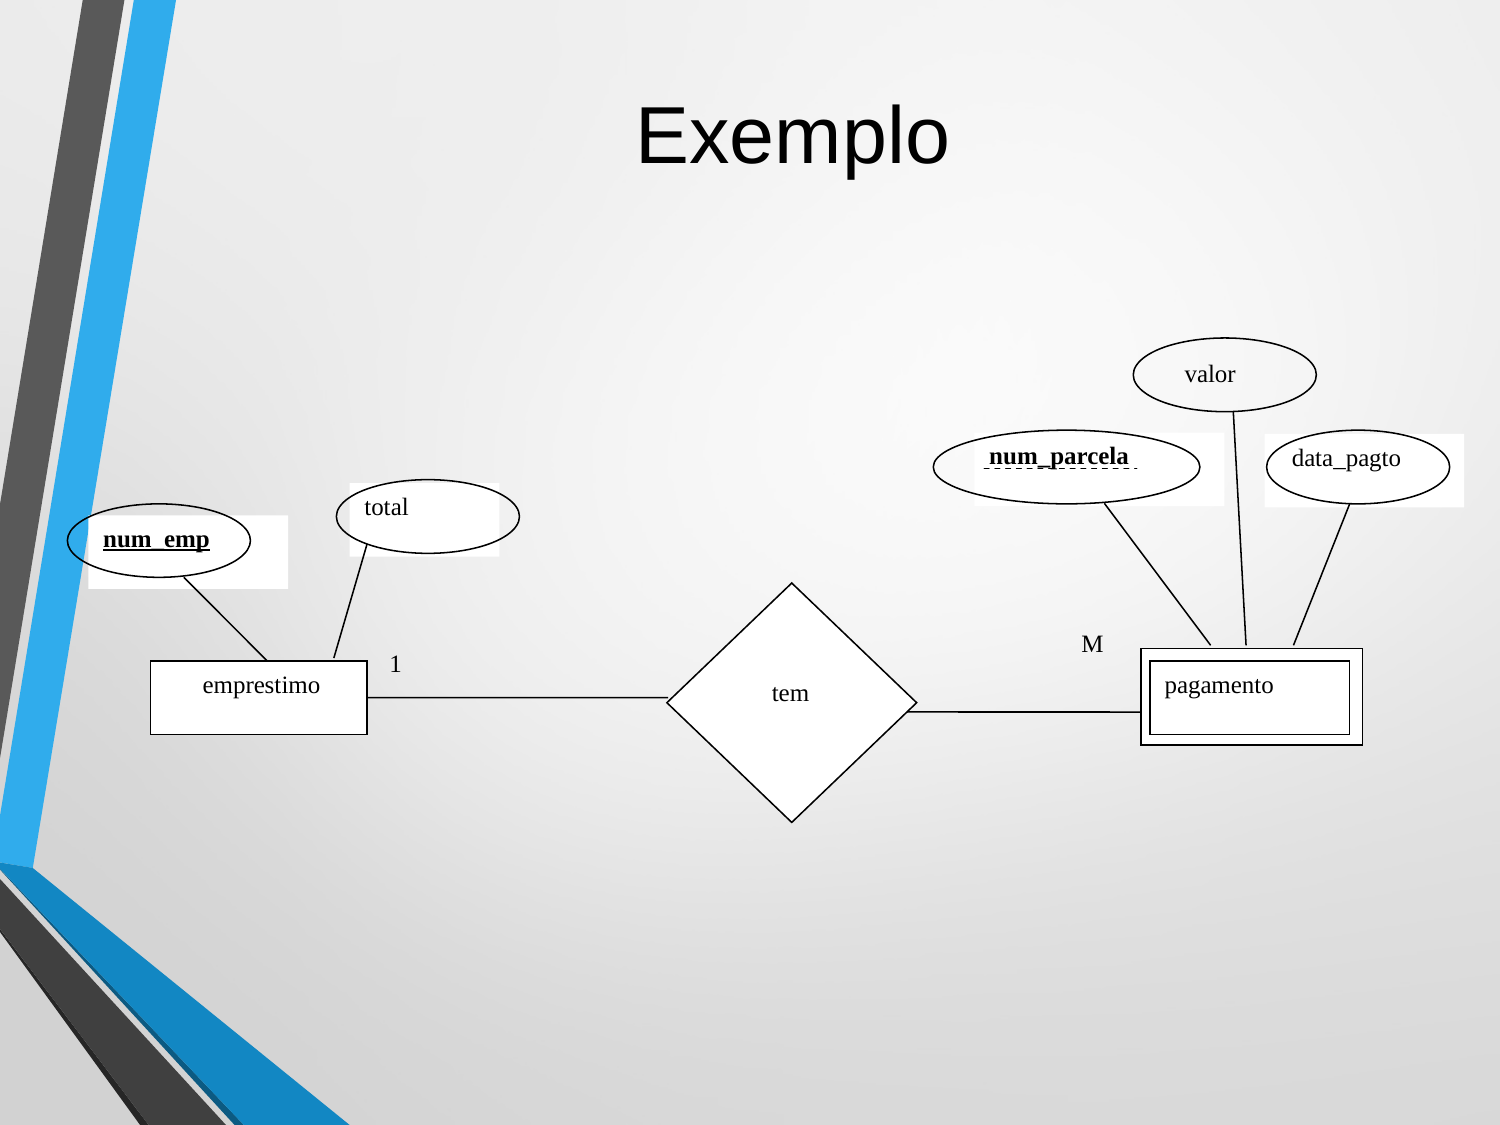

# Exemplo

 valor

num_parcela
  data_pagto

total

num_emp

M
1

      emprestimo
pagamento
tem